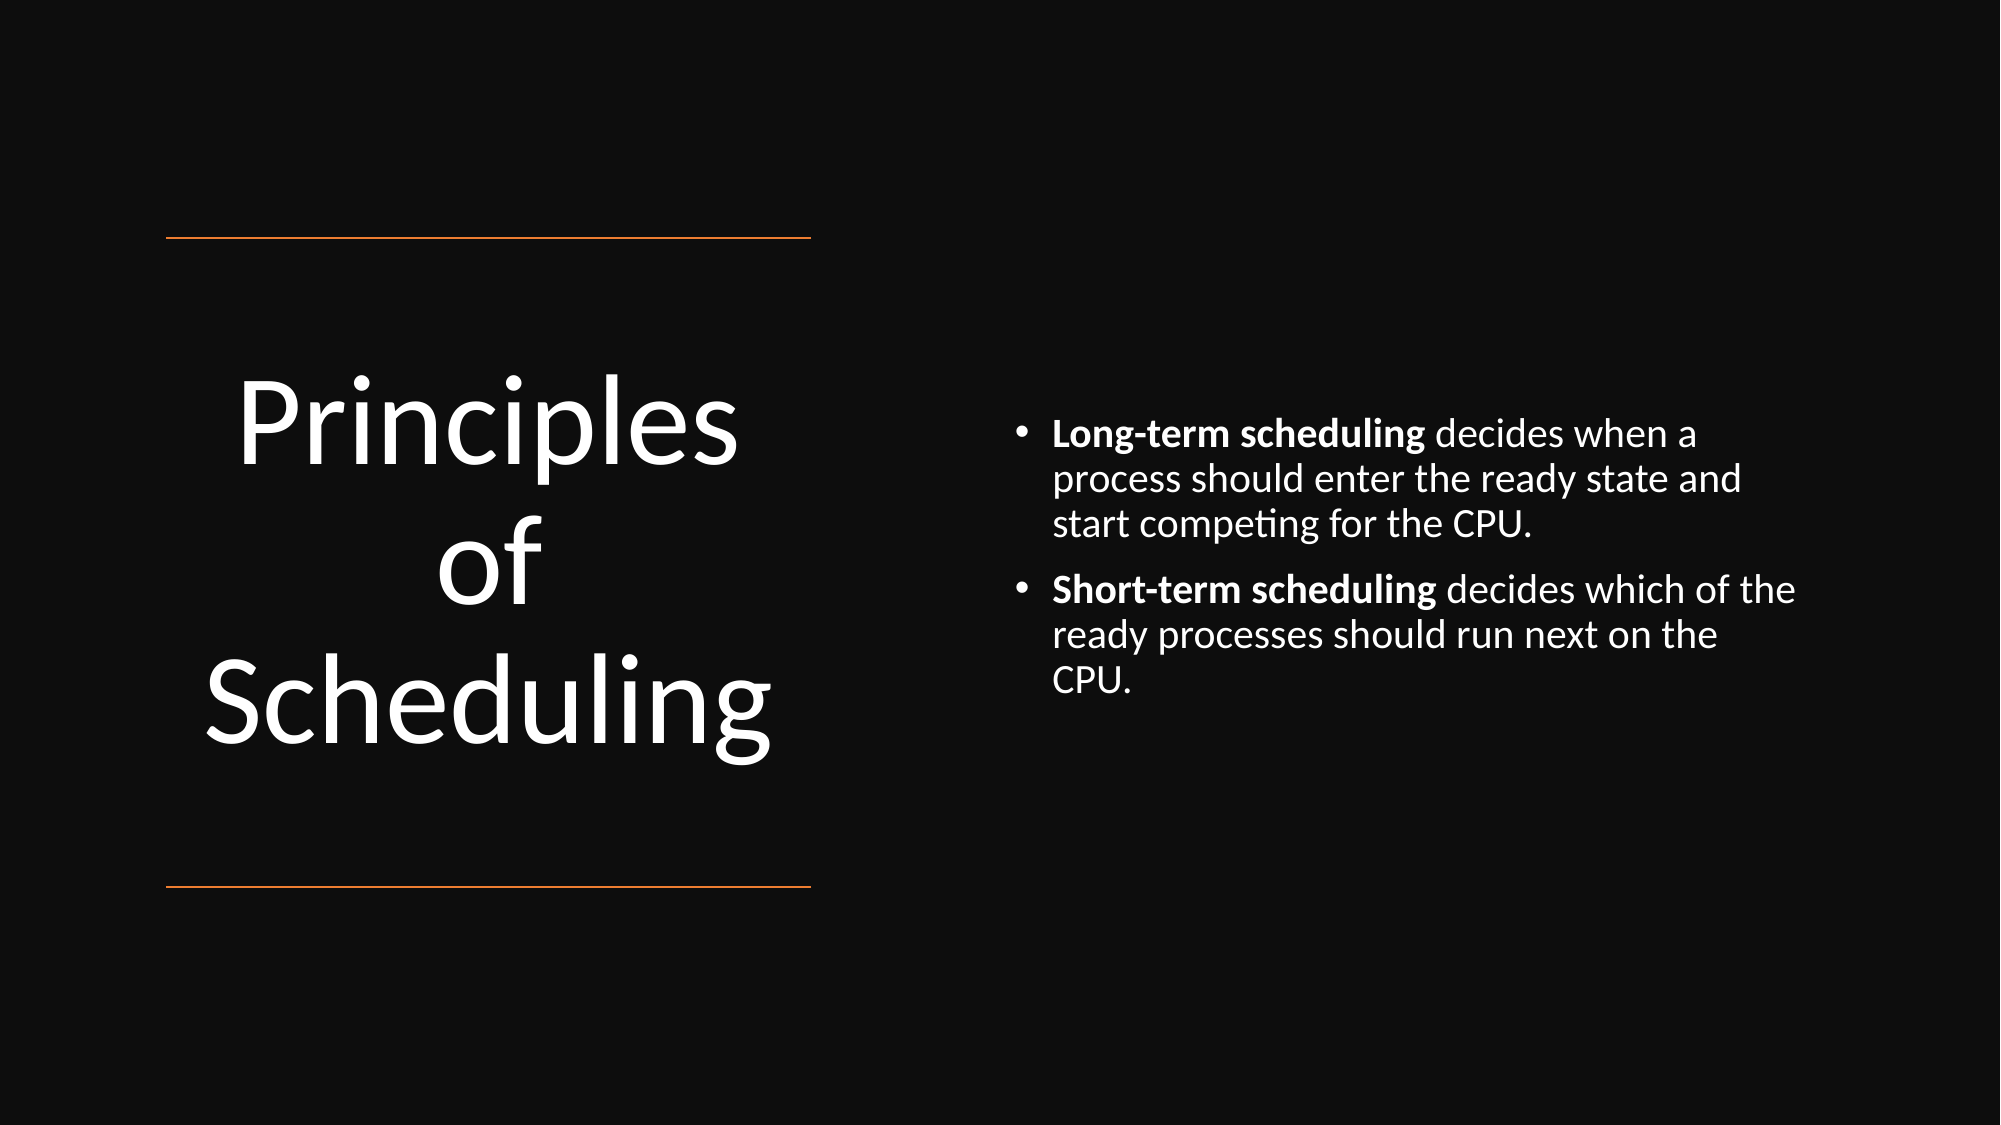

Long-term scheduling decides when a process should enter the ready state and start competing for the CPU.
Short-term scheduling decides which of the ready processes should run next on the CPU.
# Principles of Scheduling